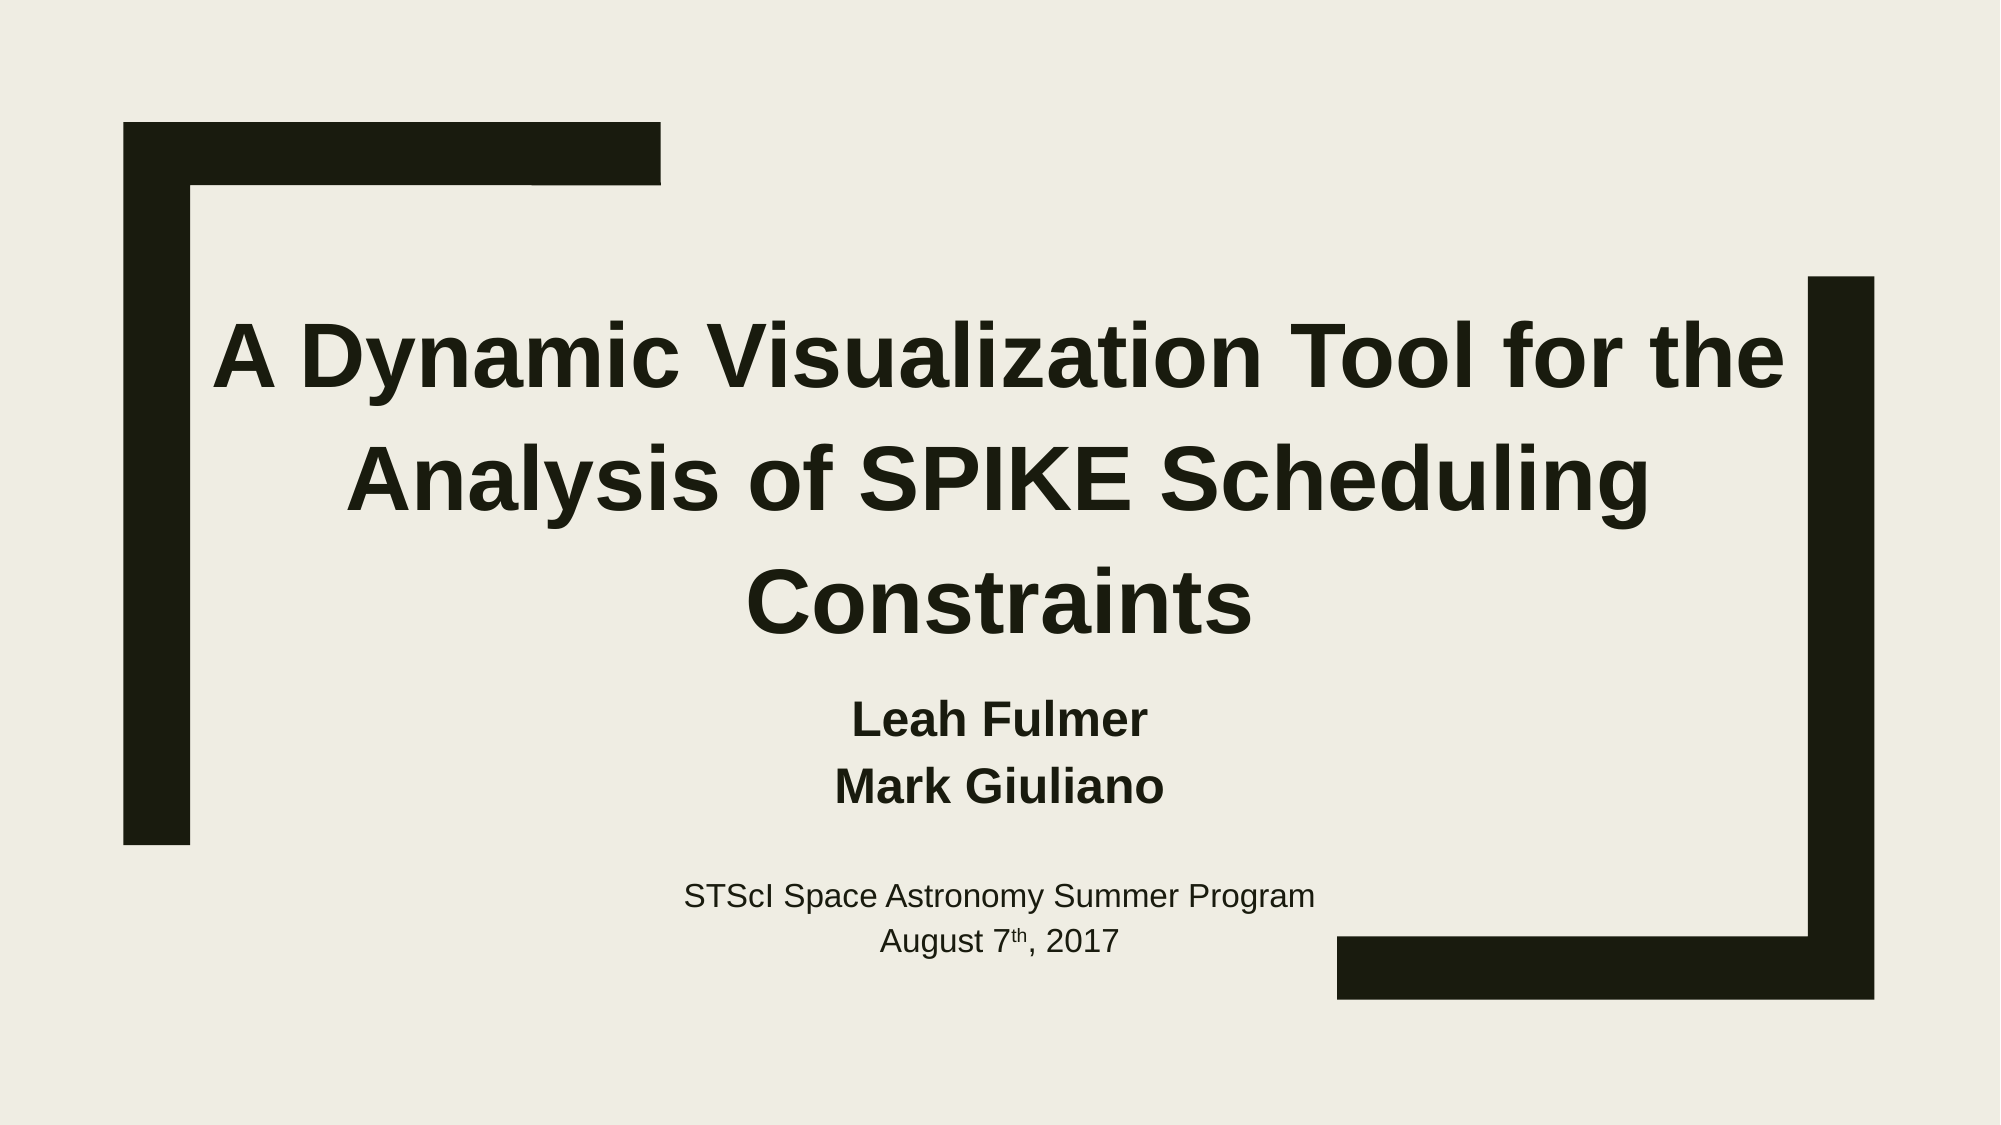

A Dynamic Visualization Tool for the Analysis of SPIKE Scheduling Constraints

Leah Fulmer
Mark Giuliano

STScI Space Astronomy Summer Program
August 7th, 2017